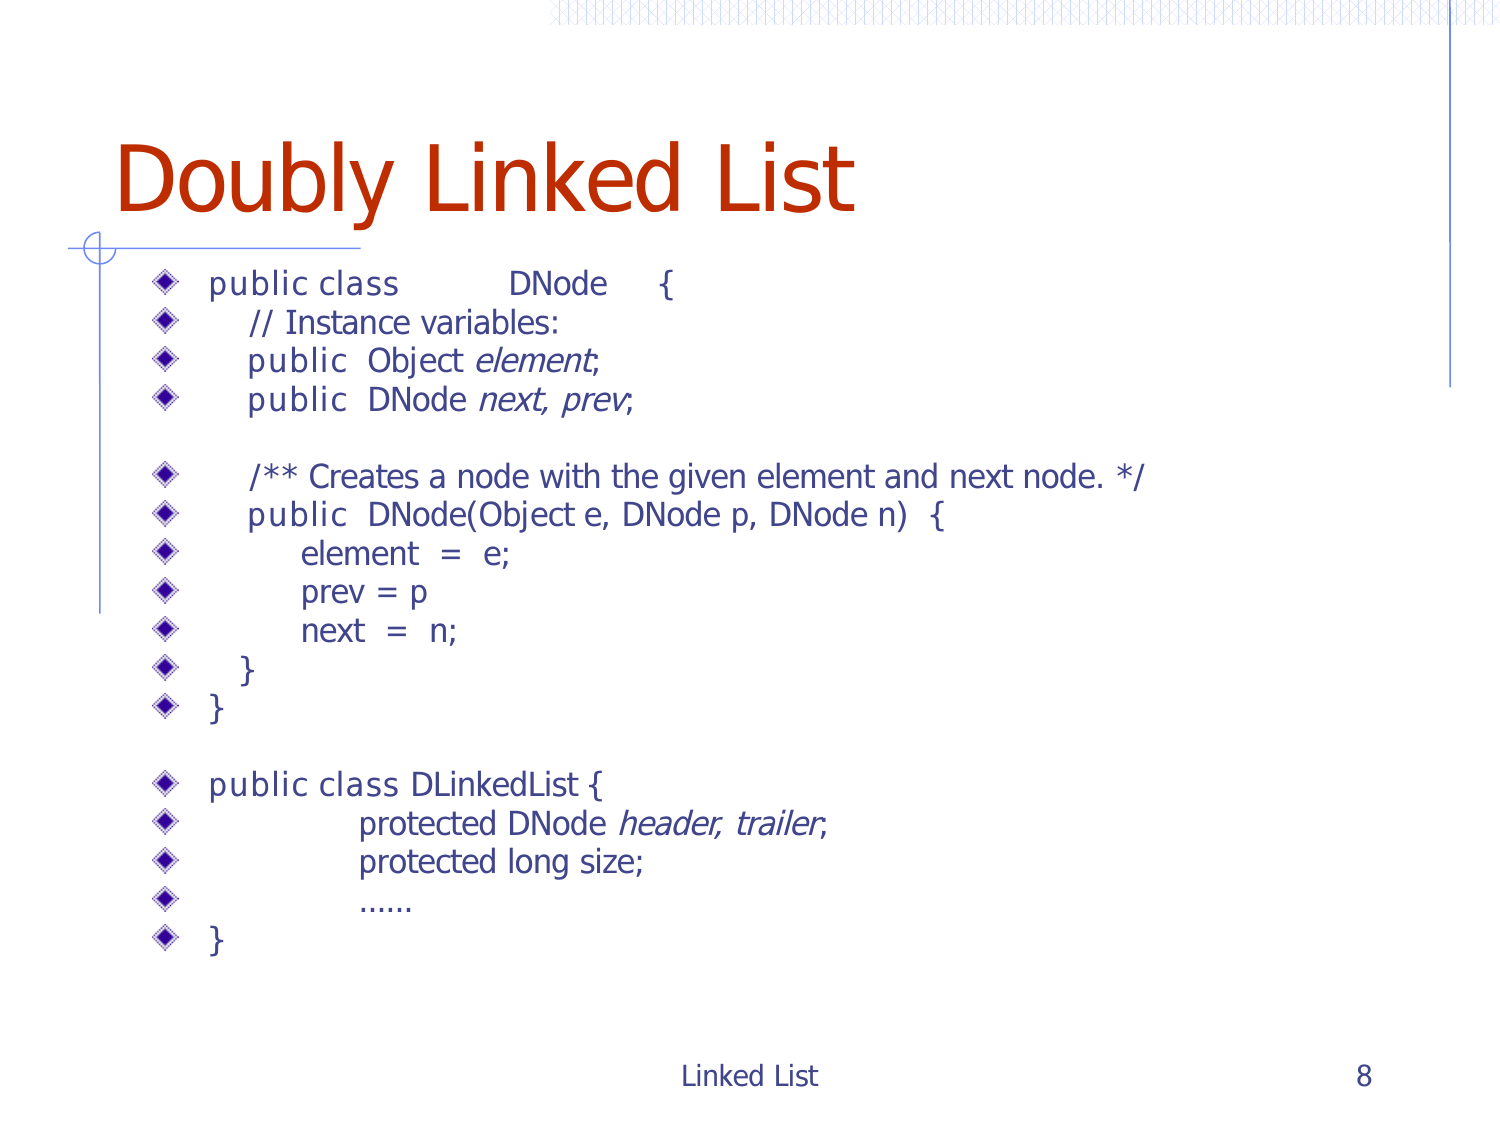

# Doubly Linked List
public class	DNode	{
    // Instance variables:
    public  Object element;
    public  DNode next, prev;

    /** Creates a node with the given element and next node. */
    public  DNode(Object e, DNode p, DNode n)  {
         element  =  e;
         prev = p
         next  =  n;
   }
}

public class DLinkedList {
	protected DNode header, trailer;
	protected long size;
	……
}

Linked List
8